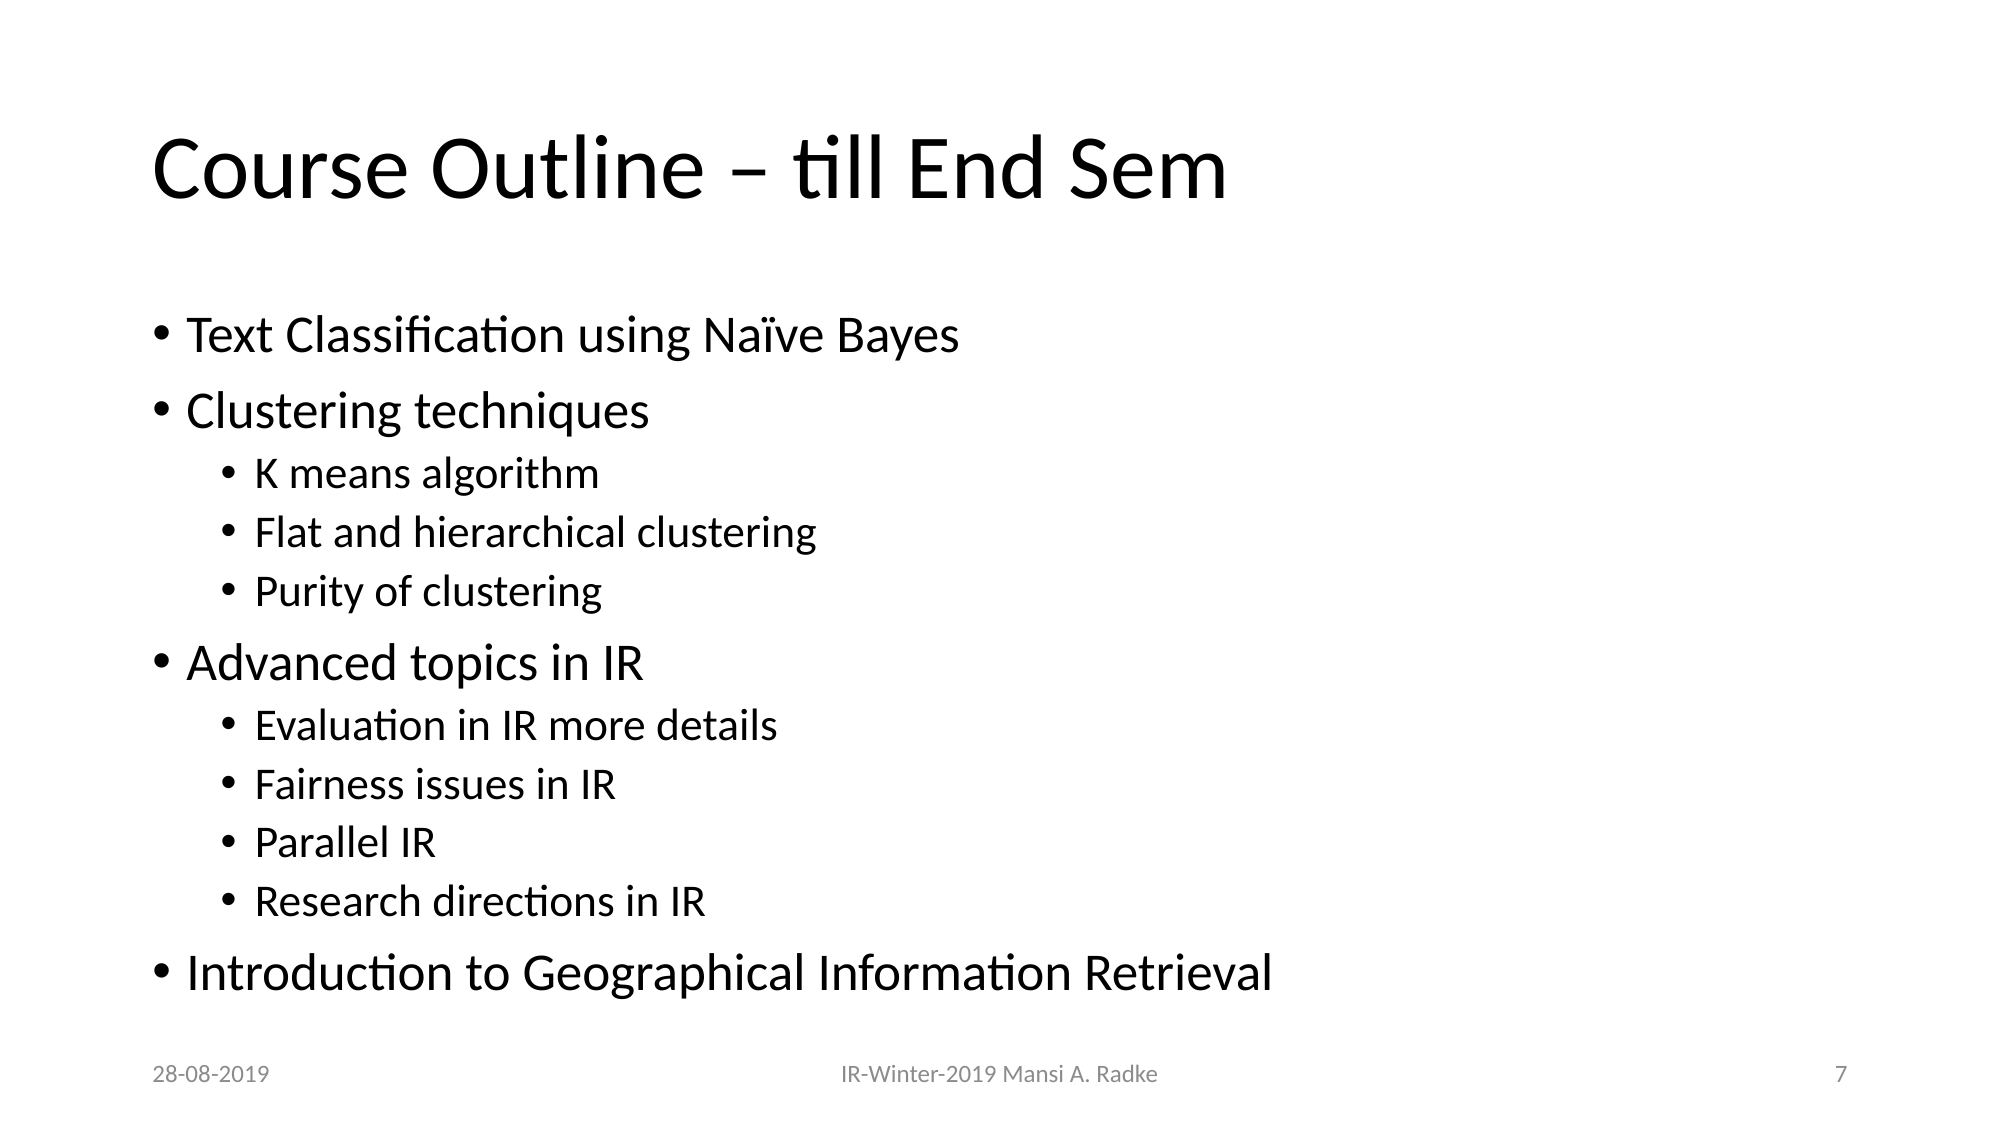

# Course Outline – till End Sem
Text Classification using Naïve Bayes
Clustering techniques
K means algorithm
Flat and hierarchical clustering
Purity of clustering
Advanced topics in IR
Evaluation in IR more details
Fairness issues in IR
Parallel IR
Research directions in IR
Introduction to Geographical Information Retrieval

28-08-2019
IR-Winter-2019 Mansi A. Radke
7